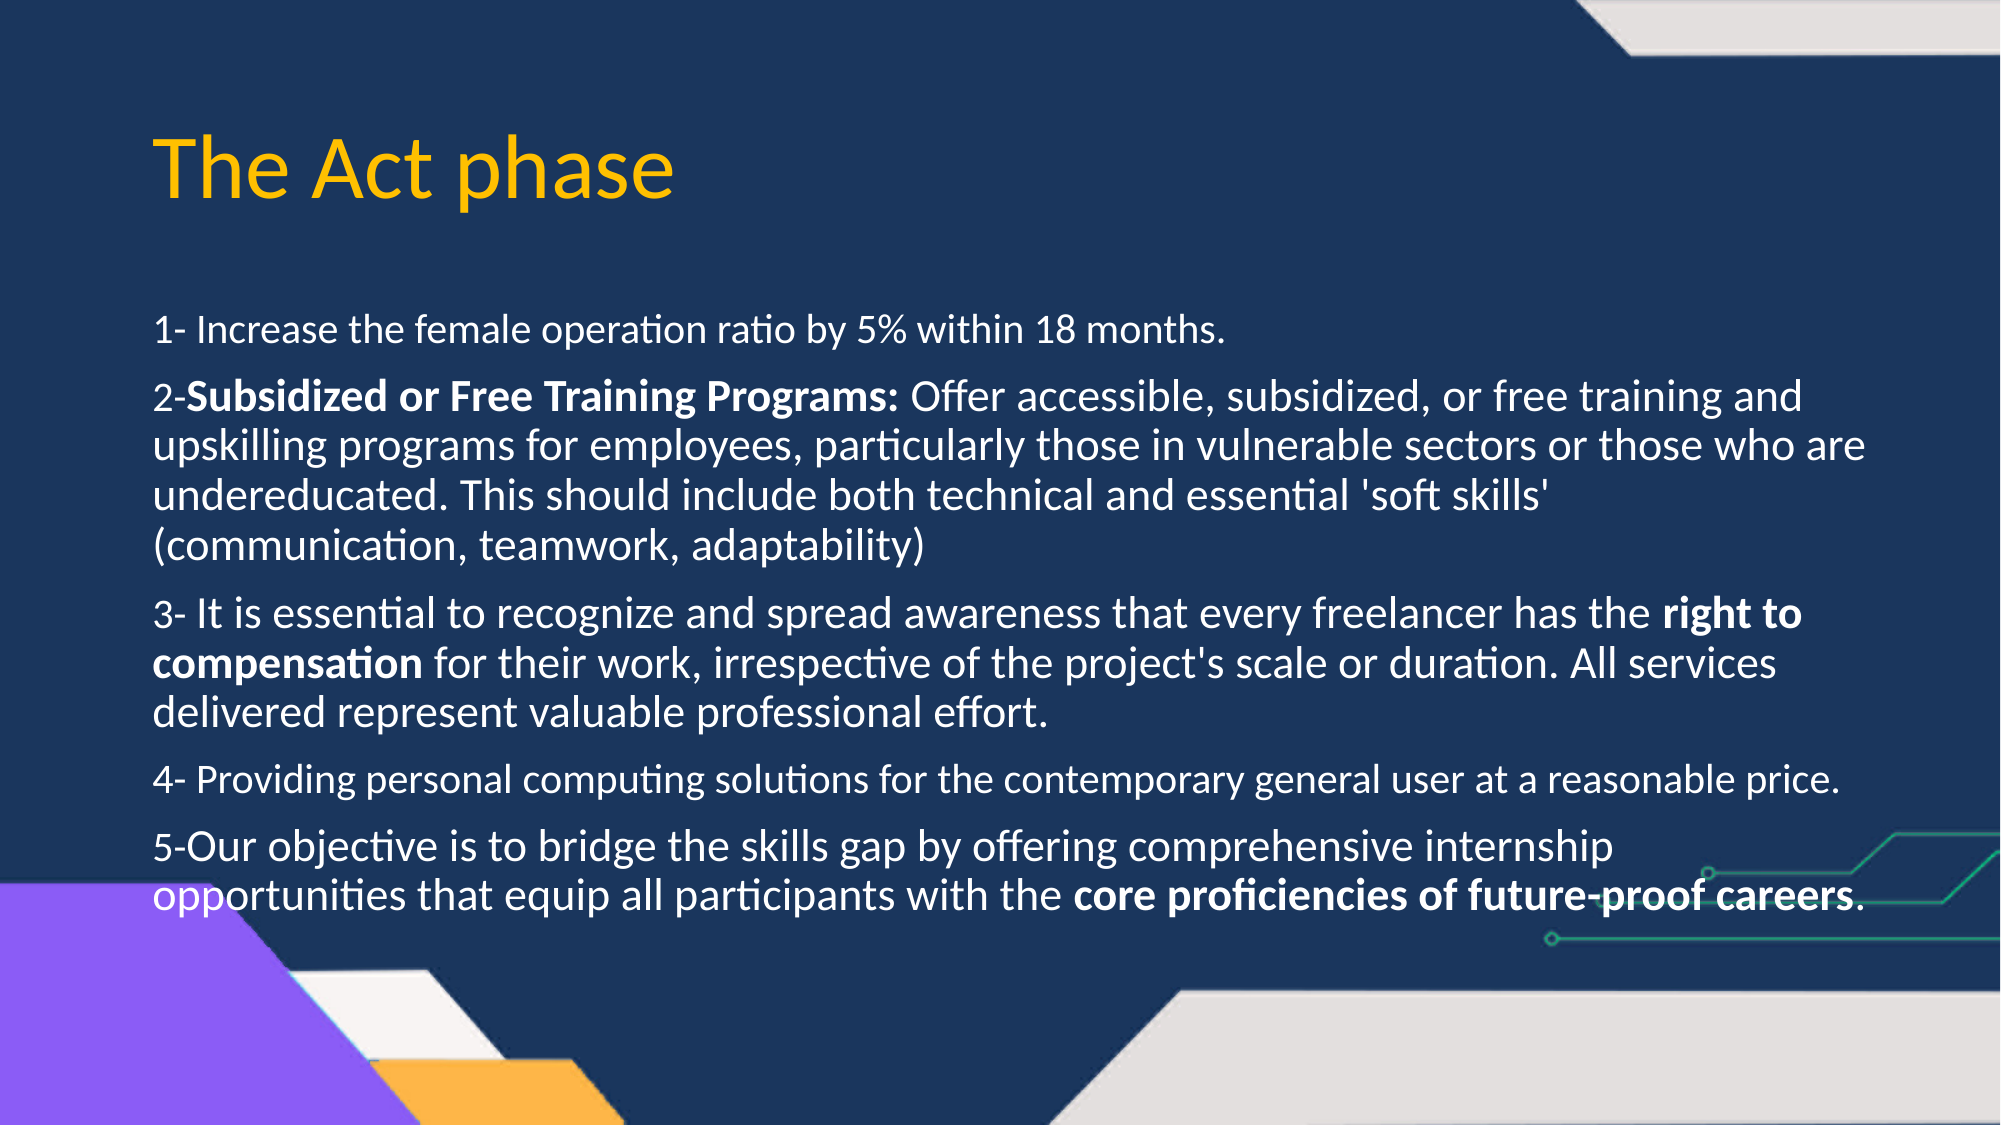

# The Act phase
1- Increase the female operation ratio by 5% within 18 months.
2-Subsidized or Free Training Programs: Offer accessible, subsidized, or free training and upskilling programs for employees, particularly those in vulnerable sectors or those who are undereducated. This should include both technical and essential 'soft skills' (communication, teamwork, adaptability)
3- It is essential to recognize and spread awareness that every freelancer has the right to compensation for their work, irrespective of the project's scale or duration. All services delivered represent valuable professional effort.
4- Providing personal computing solutions for the contemporary general user at a reasonable price.
5-Our objective is to bridge the skills gap by offering comprehensive internship opportunities that equip all participants with the core proficiencies of future-proof careers.